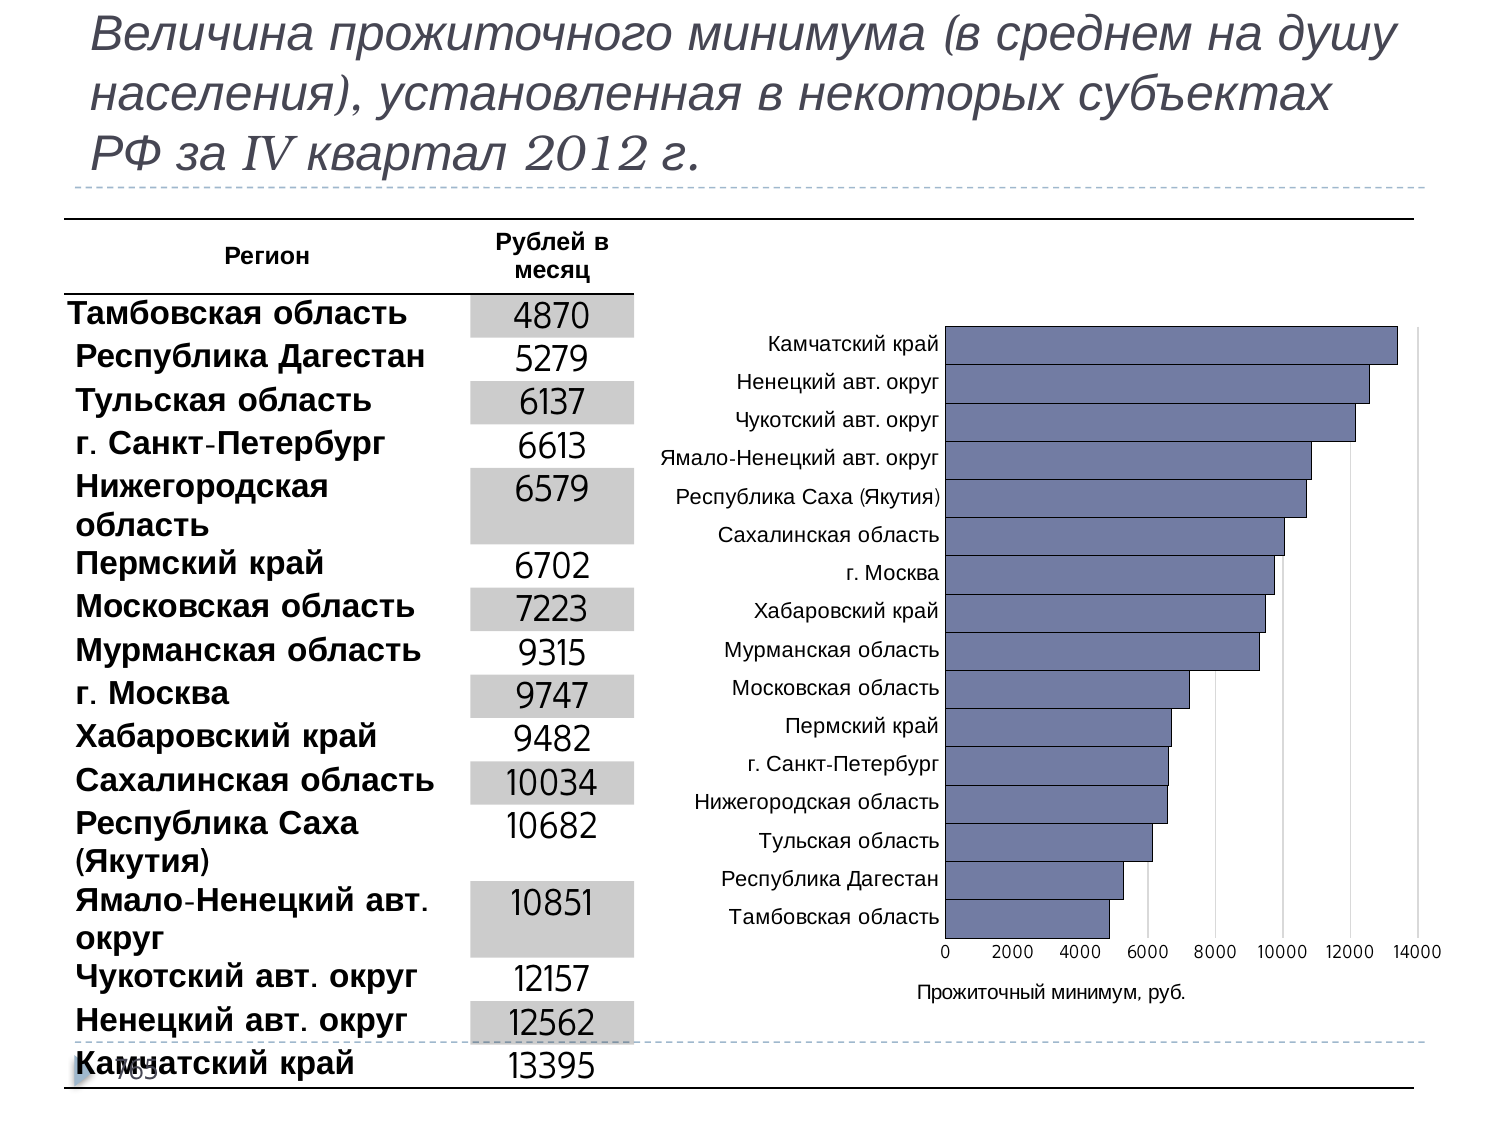

# Величина прожиточного минимума (в среднем на душу населения), установленная в некоторых субъектах РФ за IV квартал 2012 г.
| Регион | Рублей в месяц |  |
| --- | --- | --- |
| Тамбовская область | 4870 |  |
| Республика Дагестан | 5279 |  |
| Тульская область | 6137 |  |
| г. Санкт-Петербург | 6613 |  |
| Нижегородская область | 6579 |  |
| Пермский край | 6702 |  |
| Московская область | 7223 |  |
| Мурманская область | 9315 |  |
| г. Москва | 9747 |  |
| Хабаровский край | 9482 |  |
| Сахалинская область | 10034 |  |
| Республика Саха (Якутия) | 10682 |  |
| Ямало-Ненецкий авт. округ | 10851 |  |
| Чукотский авт. округ | 12157 |  |
| Ненецкий авт. округ | 12562 |  |
| Камчатский край | 13395 |  |

### Chart

| Category |  |
|---|---|
| Тамбовская область | 4870.0 |
| Республика Дагестан | 5279.0 |
| Тульская область | 6137.0 |
| Нижегородская область | 6579.0 |
| г. Санкт-Петербург | 6613.0 |
| Пермский край | 6702.0 |
| Московская область | 7223.0 |
| Мурманская область | 9315.0 |
| Хабаровский край | 9482.0 |
| г. Москва | 9747.0 |
| Сахалинская область | 10034.0 |
| Республика Саха (Якутия) | 10682.0 |
| Ямало-Ненецкий авт. округ | 10851.0 |
| Чукотский авт. округ | 12157.0 |
| Ненецкий авт. округ | 12562.0 |
| Камчатский край | 13395.0 |
765